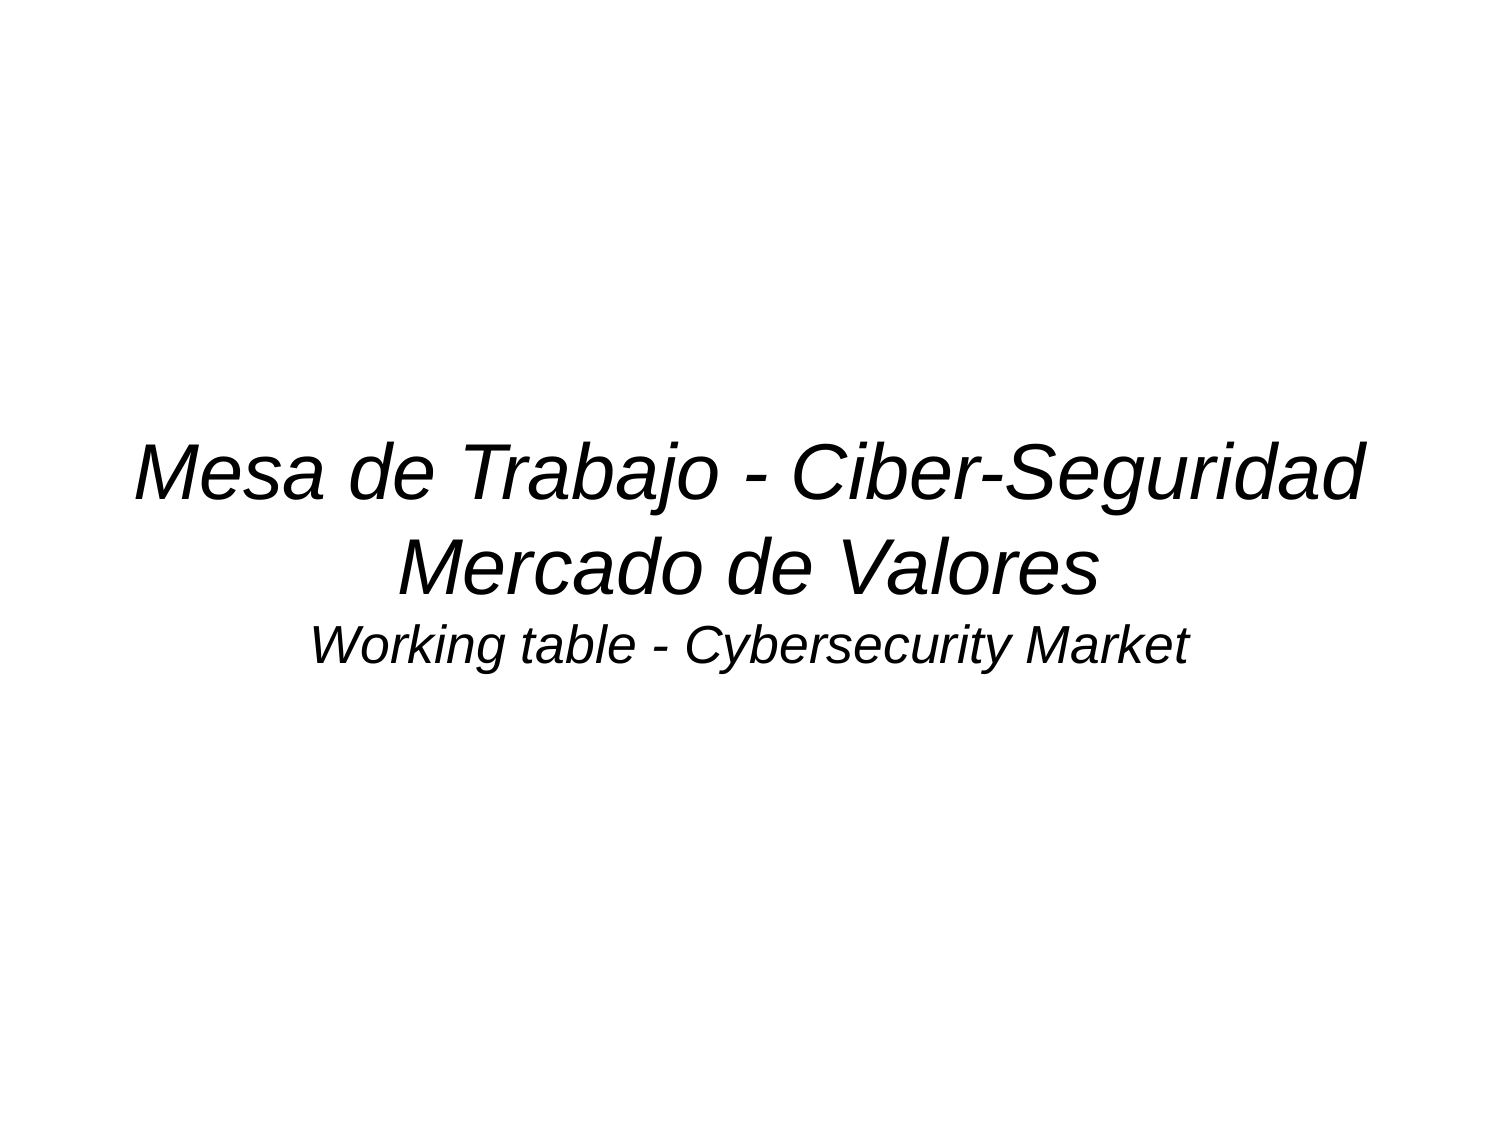

# Mesa de Trabajo - Ciber-Seguridad Mercado de Valores Working table - Cybersecurity Market